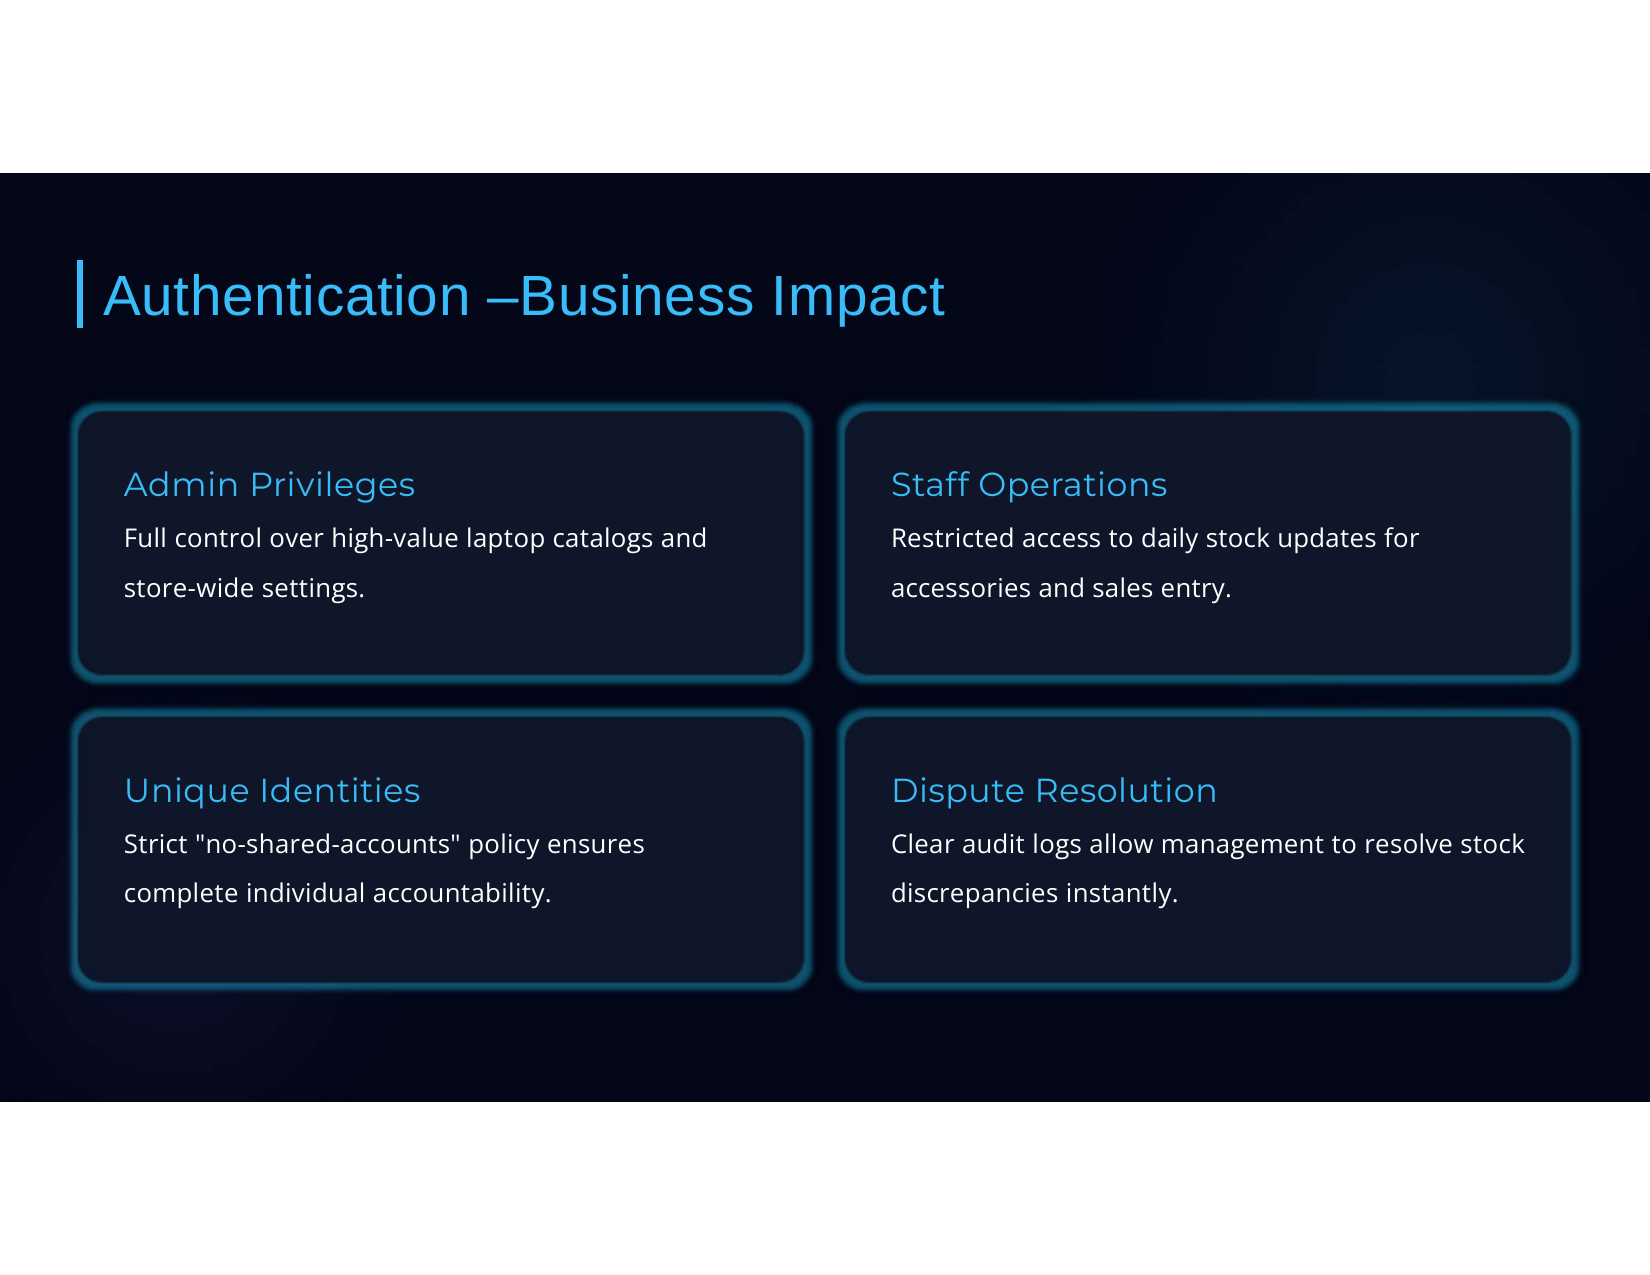

Authentication –Business Impact

Admin Privileges
Full control over high-value laptop catalogs and store-wide settings.
Staff Operations
Restricted access to daily stock updates for accessories and sales entry.
Unique Identities
Strict "no-shared-accounts" policy ensures complete individual accountability.
Dispute Resolution
Clear audit logs allow management to resolve stock discrepancies instantly.